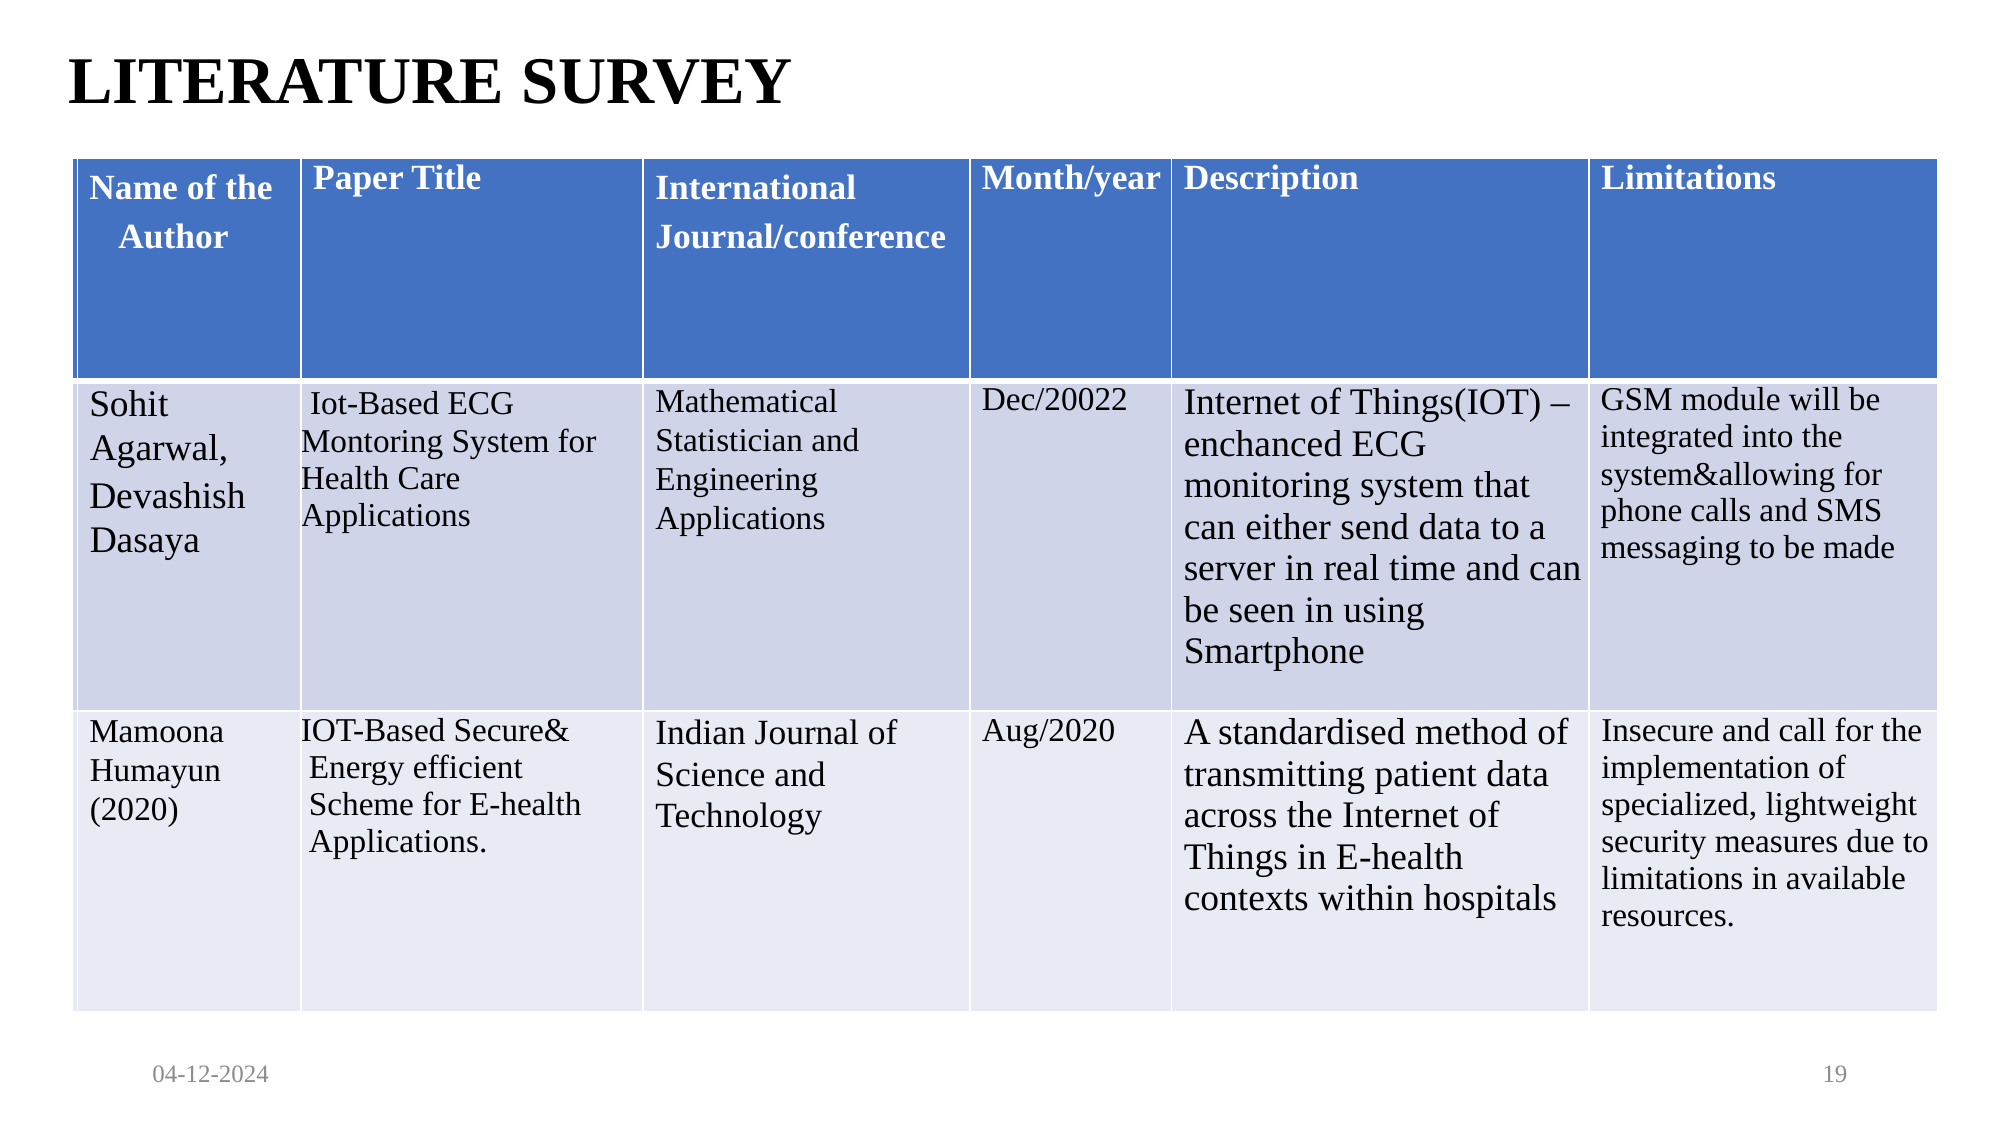

LITERATURE SURVEY
| S .No | Name of the Author | Paper Title | International Journal/conference | Month/year | Description | Limitations |
| --- | --- | --- | --- | --- | --- | --- |
| 1. | Sohit Agarwal, Devashish Dasaya | Iot-Based ECG Montoring System for Health Care Applications | Mathematical Statistician and Engineering Applications | Dec/20022 | Internet of Things(IOT) –enchanced ECG monitoring system that can either send data to a server in real time and can be seen in using Smartphone | GSM module will be integrated into the system&allowing for phone calls and SMS messaging to be made |
| 2. | Mamoona Humayun (2020) | IOT-Based Secure& Energy efficient Scheme for E-health Applications. | Indian Journal of Science and Technology | Aug/2020 | A standardised method of transmitting patient data across the Internet of Things in E-health contexts within hospitals | Insecure and call for the implementation of specialized, lightweight security measures due to limitations in available resources. |
04-12-2024
19